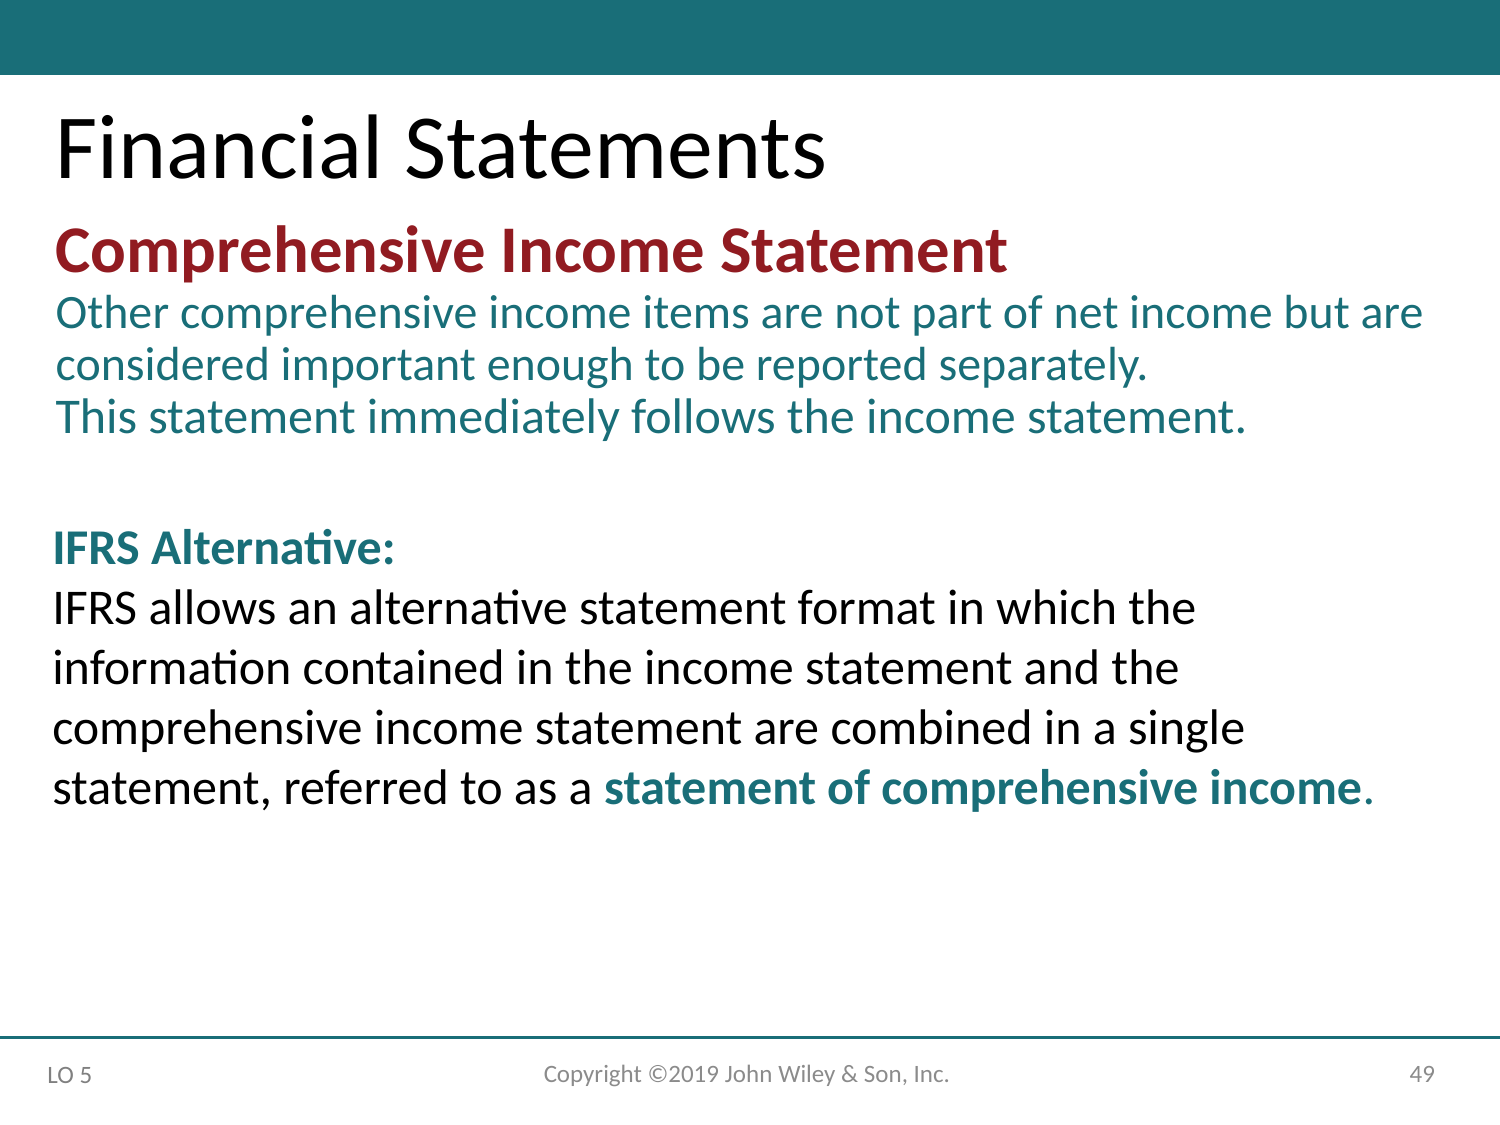

Financial Statements
Comprehensive Income Statement
Other comprehensive income items are not part of net income but are considered important enough to be reported separately.
This statement immediately follows the income statement.
IFRS Alternative:
IFRS allows an alternative statement format in which the information contained in the income statement and the comprehensive income statement are combined in a single statement, referred to as a statement of comprehensive income.

Copyright ©2019 John Wiley & Son, Inc.
49
LO 5